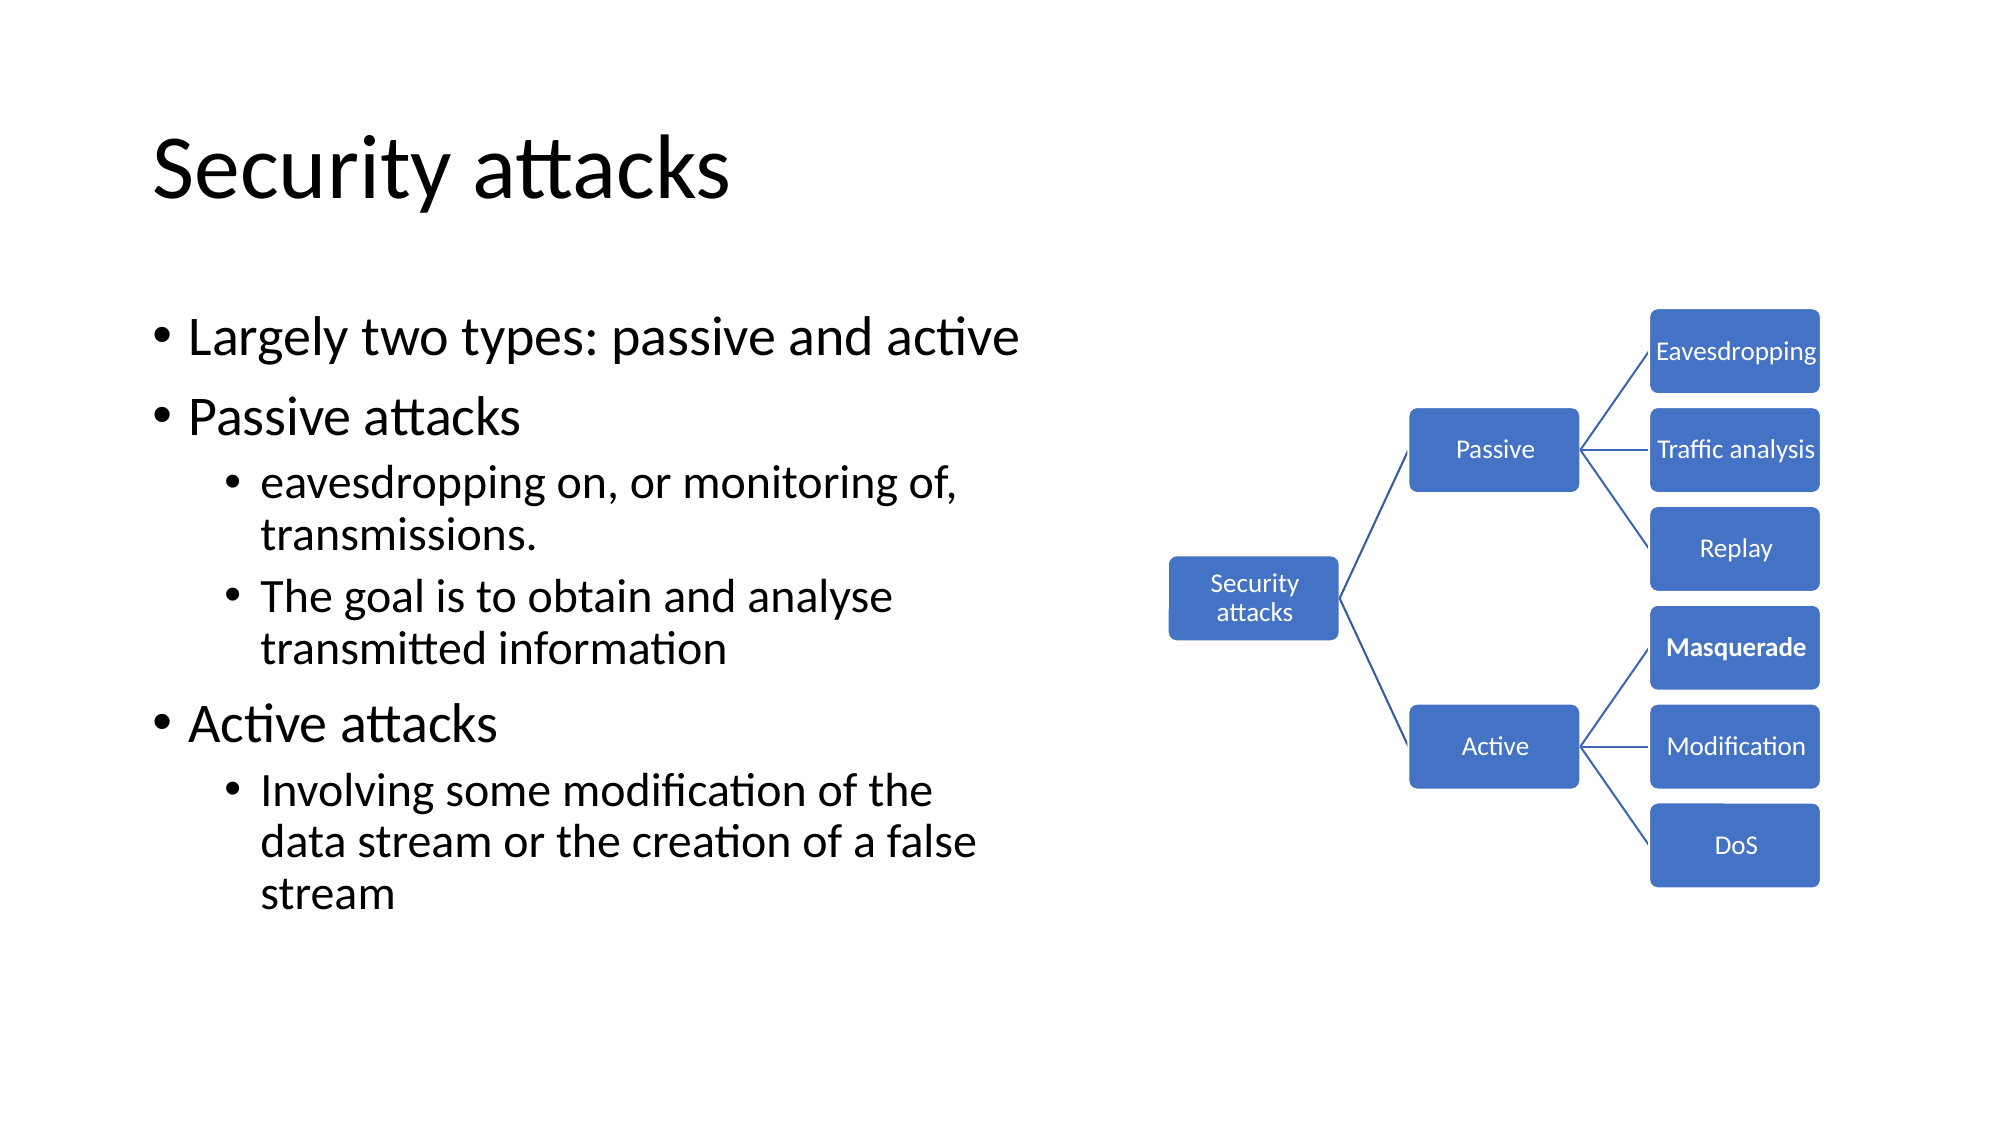

# Security attacks
Largely two types: passive and active
Passive attacks
eavesdropping on, or monitoring of, transmissions.
The goal is to obtain and analyse transmitted information
Active attacks
Involving some modification of the data stream or the creation of a false stream
Security attacks

Passive

Eavesdropping

Traffic analysis

Replay

Active

Masquerade

Modification

DoS